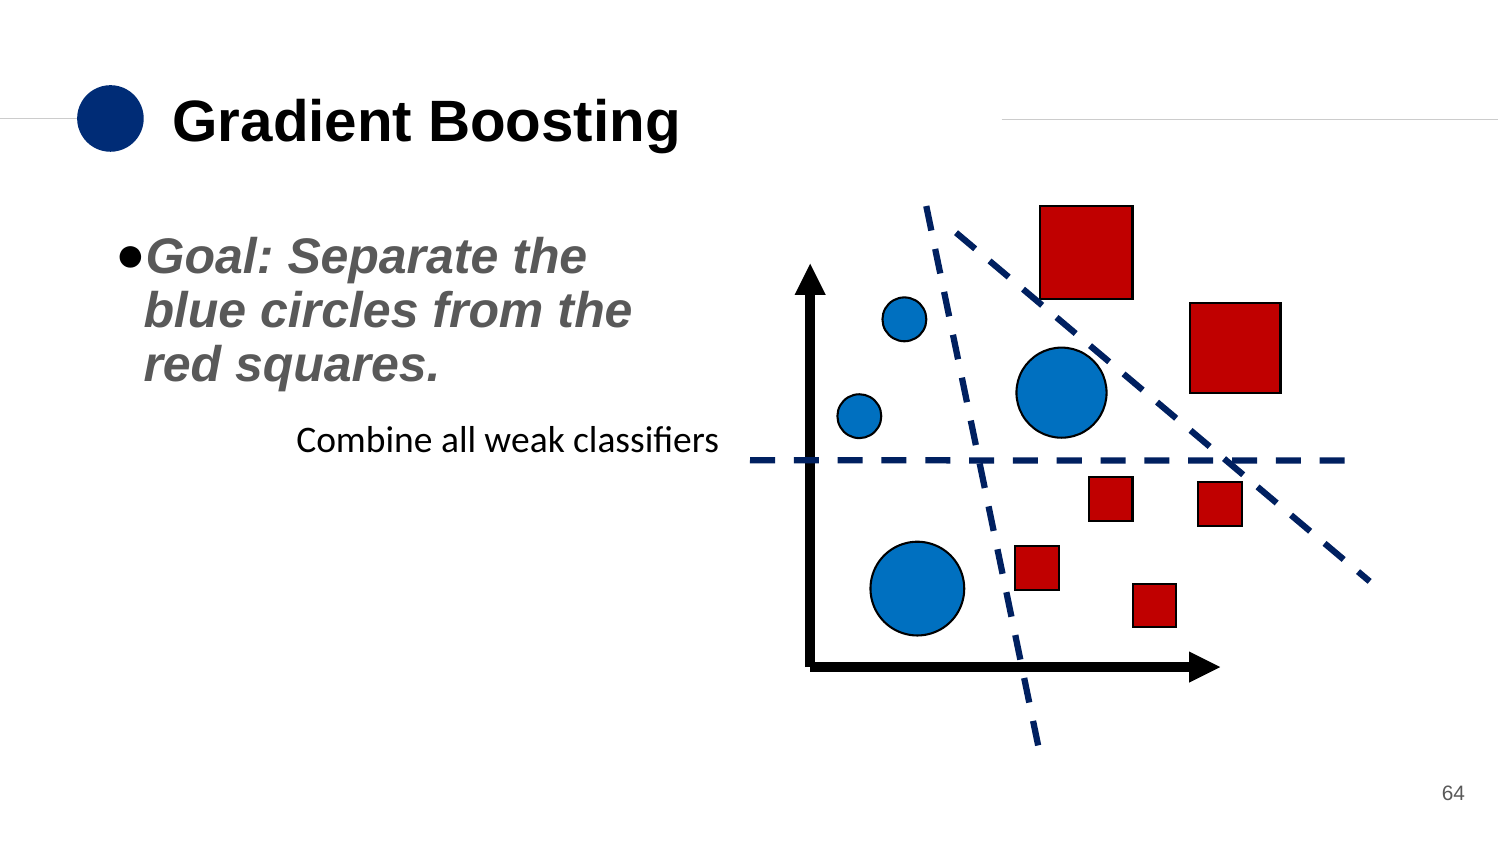

# Gradient Boosting

Goal: Separate the blue circles from the red squares.

Combine all weak classifiers

64